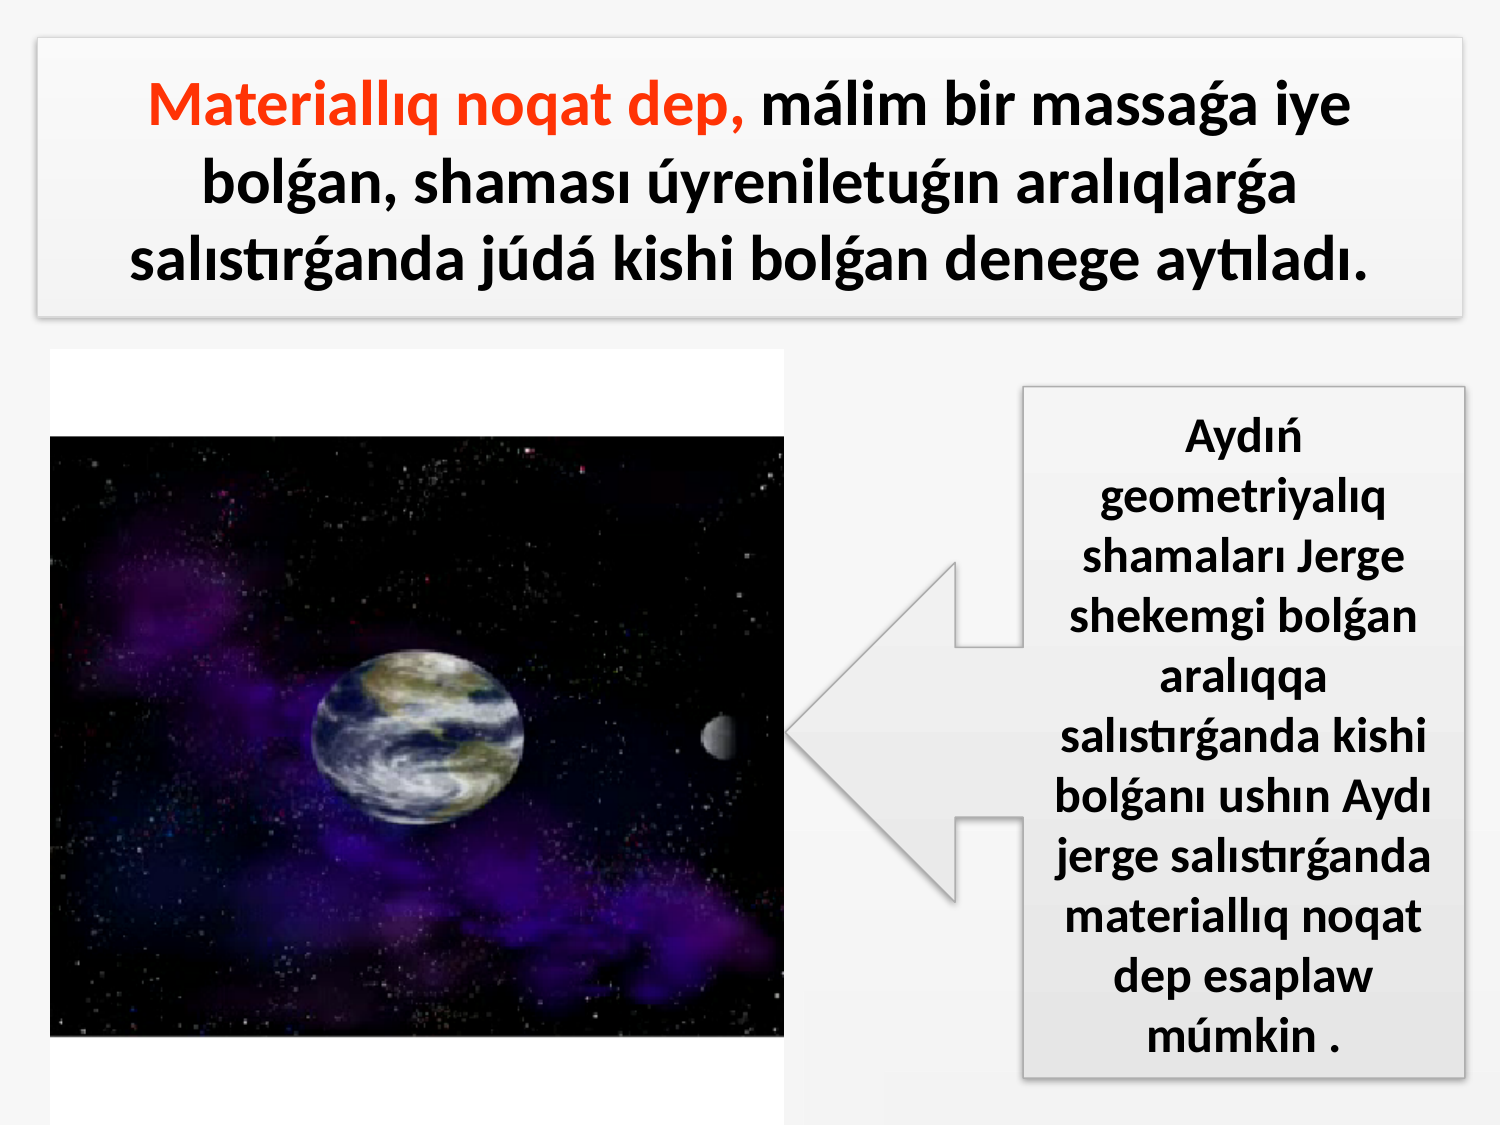

# Materiallıq noqat dep, málim bir massaǵa iye bolǵan, shaması úyreniletuǵın aralıqlarǵa salıstırǵanda júdá kishi bolǵan denege aytıladı.
Aydıń geometriyalıq shamaları Jerge shekemgi bolǵan aralıqqa salıstırǵanda kishi bolǵanı ushın Aydı jerge salıstırǵanda materiallıq noqat dep esaplaw múmkin .